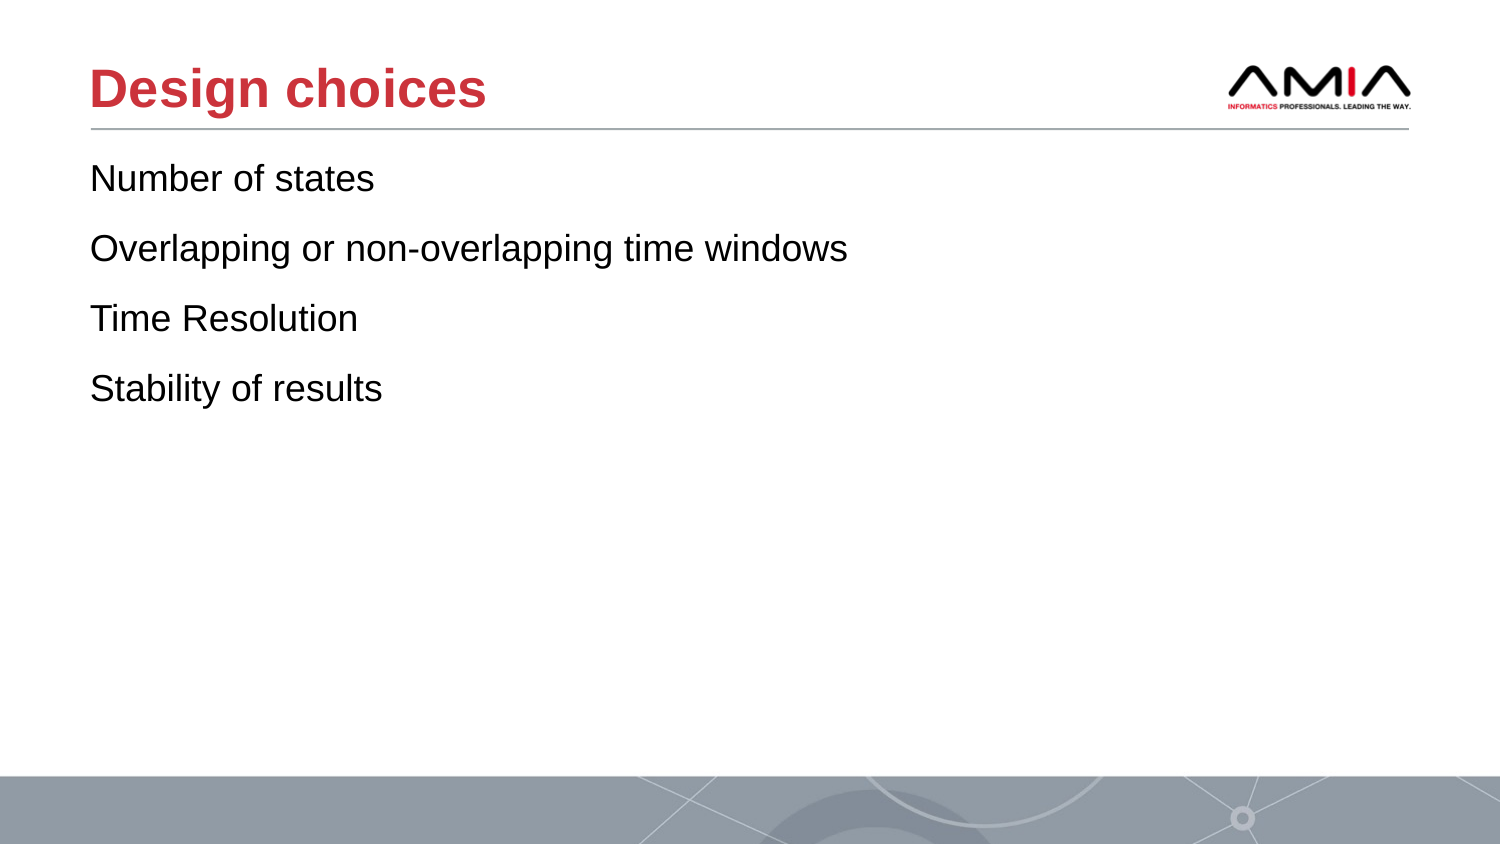

# Design choices
Number of states
Overlapping or non-overlapping time windows
Time Resolution
Stability of results